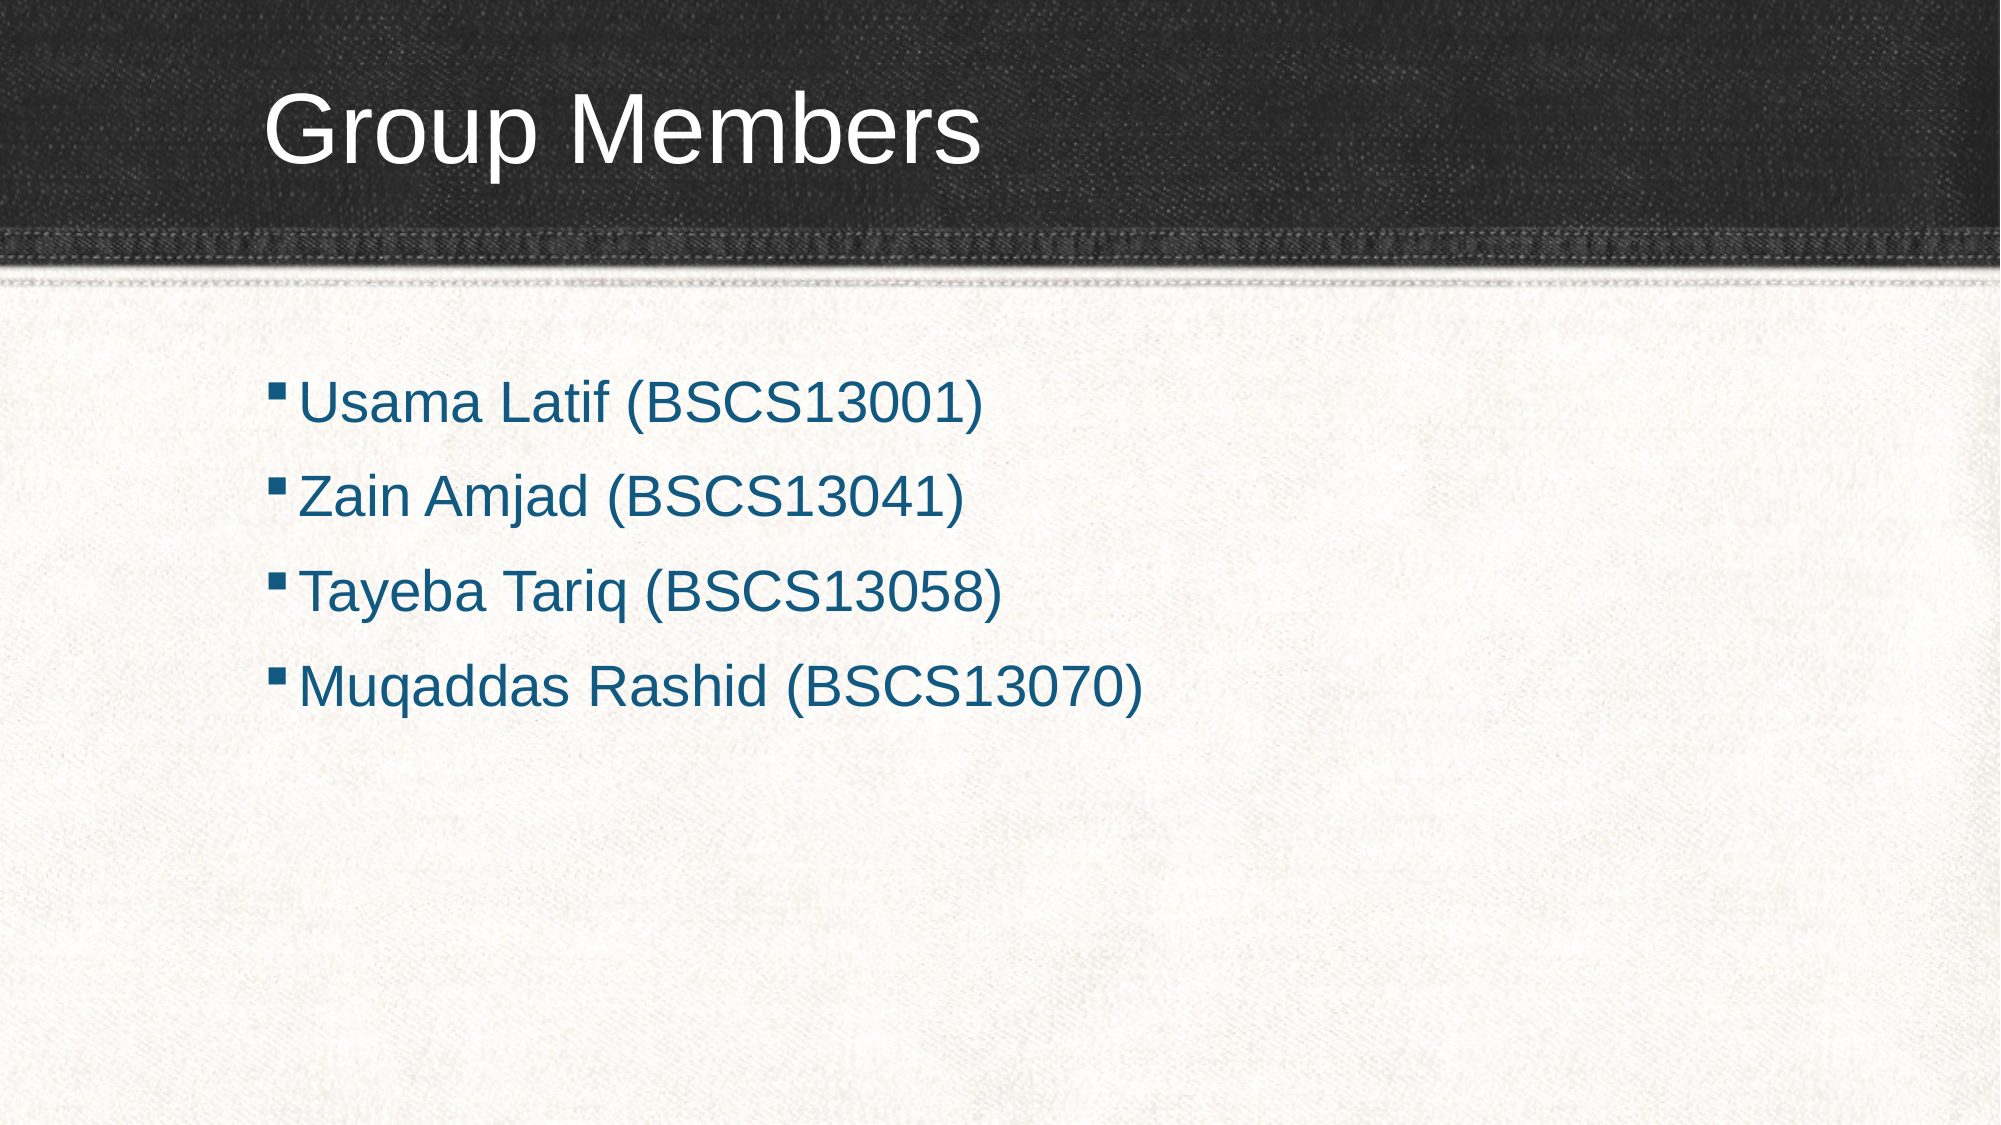

# Group Members
Usama Latif (BSCS13001)
Zain Amjad (BSCS13041)
Tayeba Tariq (BSCS13058)
Muqaddas Rashid (BSCS13070)